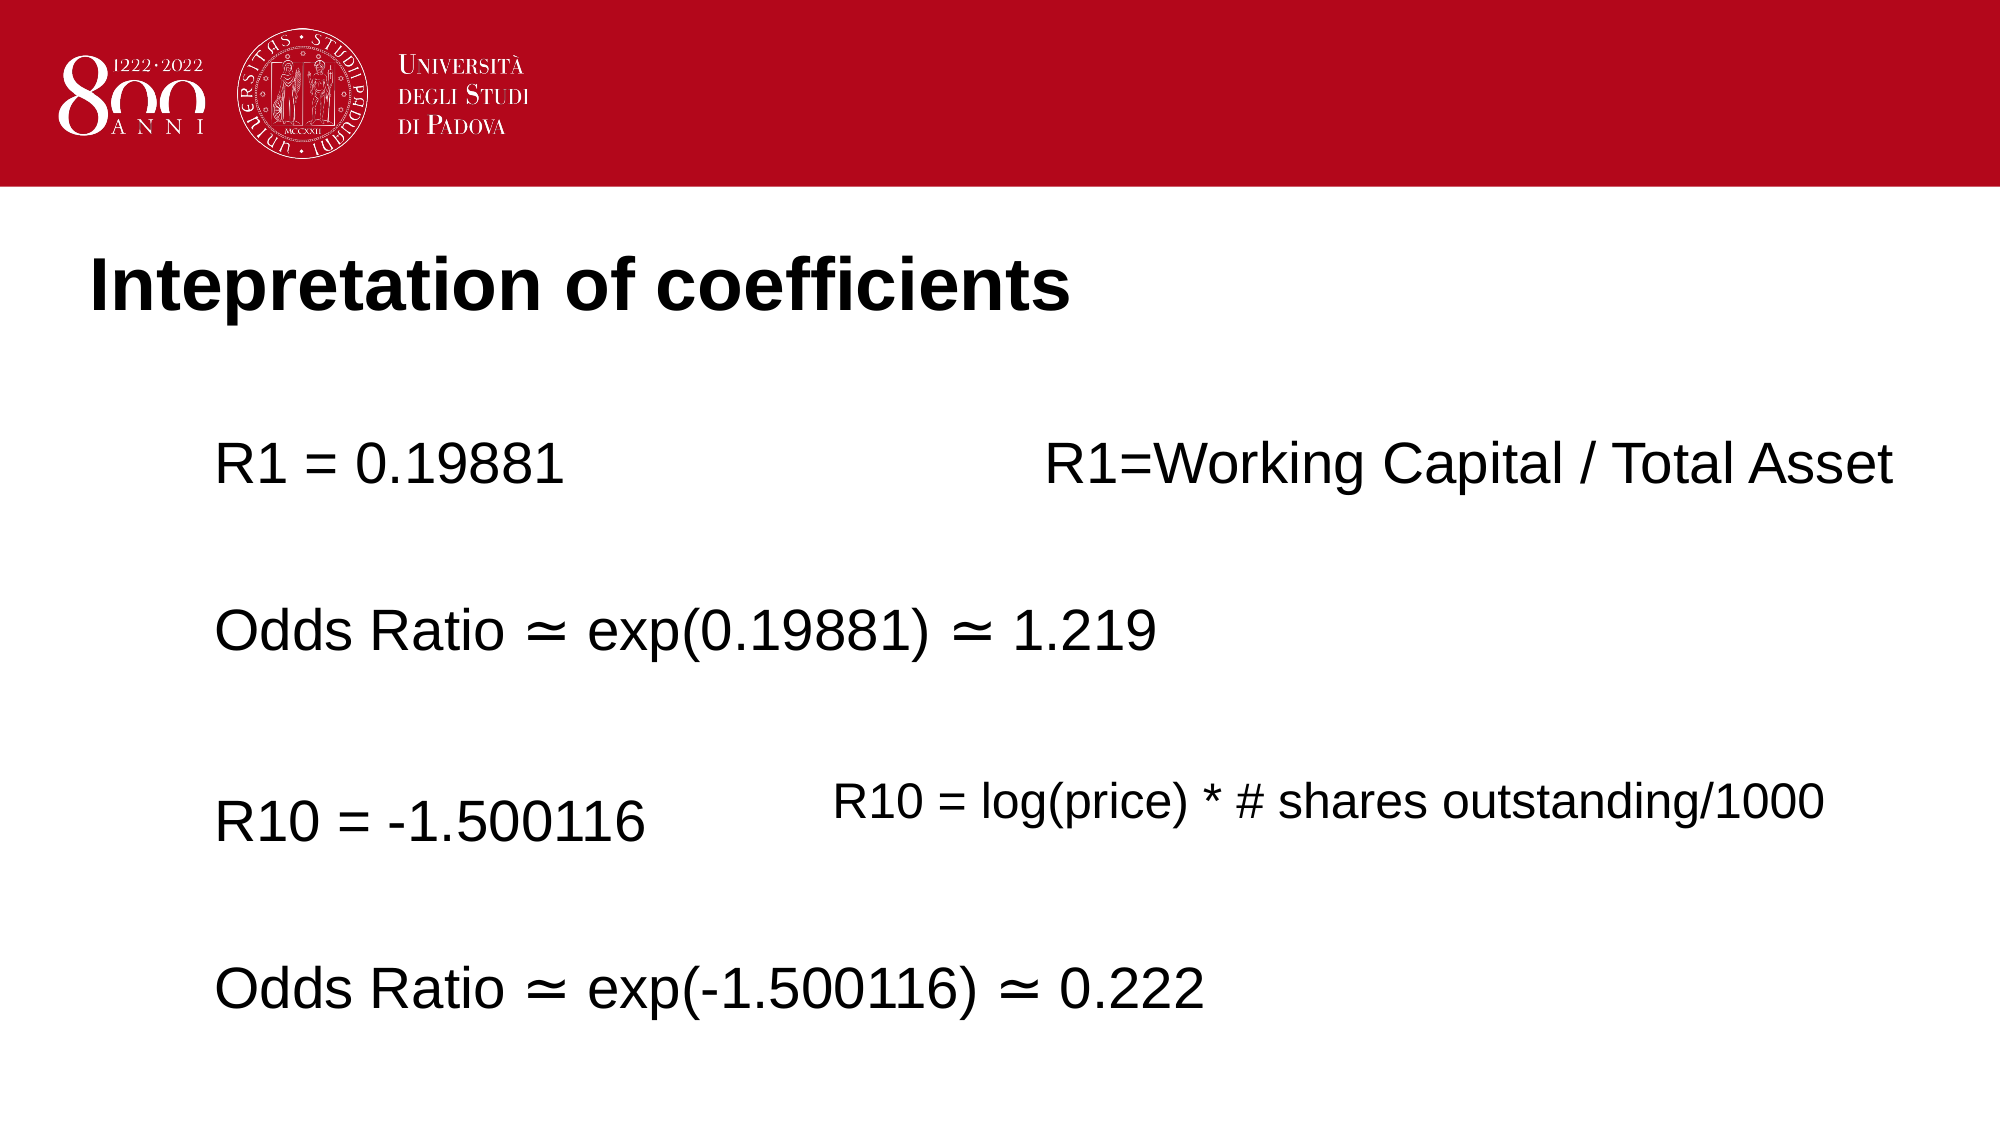

# Intepretation of coefficients
R1 = 0.19881

Odds Ratio ≃ exp(0.19881) ≃ 1.219
 R1=Working Capital / Total Asset
R10 = log(price) * # shares outstanding/1000
R10 = -1.500116

Odds Ratio ≃ exp(-1.500116) ≃ 0.222